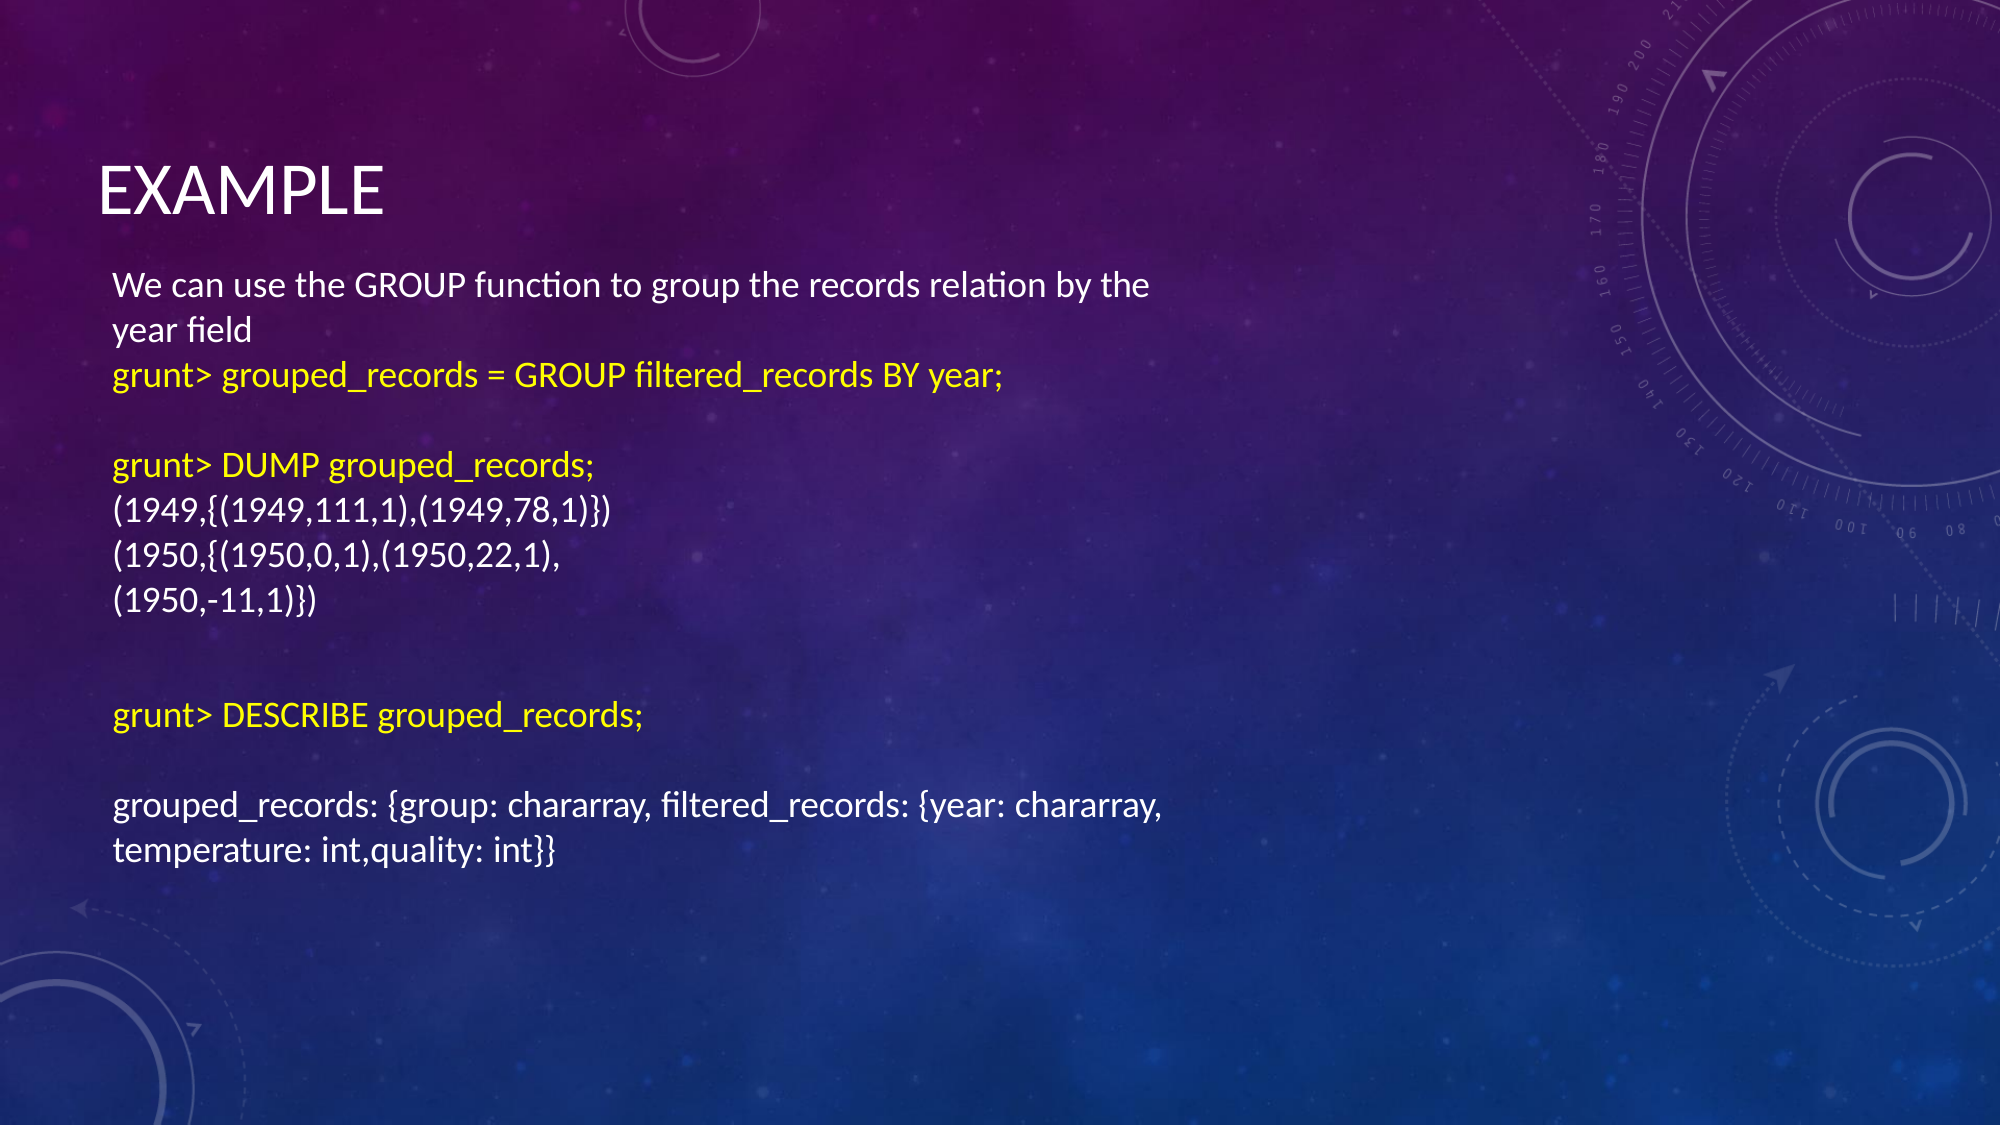

# EXAMPLE
We can use the GROUP function to group the records relation by the year field
grunt> grouped_records = GROUP filtered_records BY year;
grunt> DUMP grouped_records; (1949,{(1949,111,1),(1949,78,1)})
(1950,{(1950,0,1),(1950,22,1),(1950,-11,1)})
grunt> DESCRIBE grouped_records;
grouped_records: {group: chararray, filtered_records: {year: chararray, temperature: int,quality: int}}